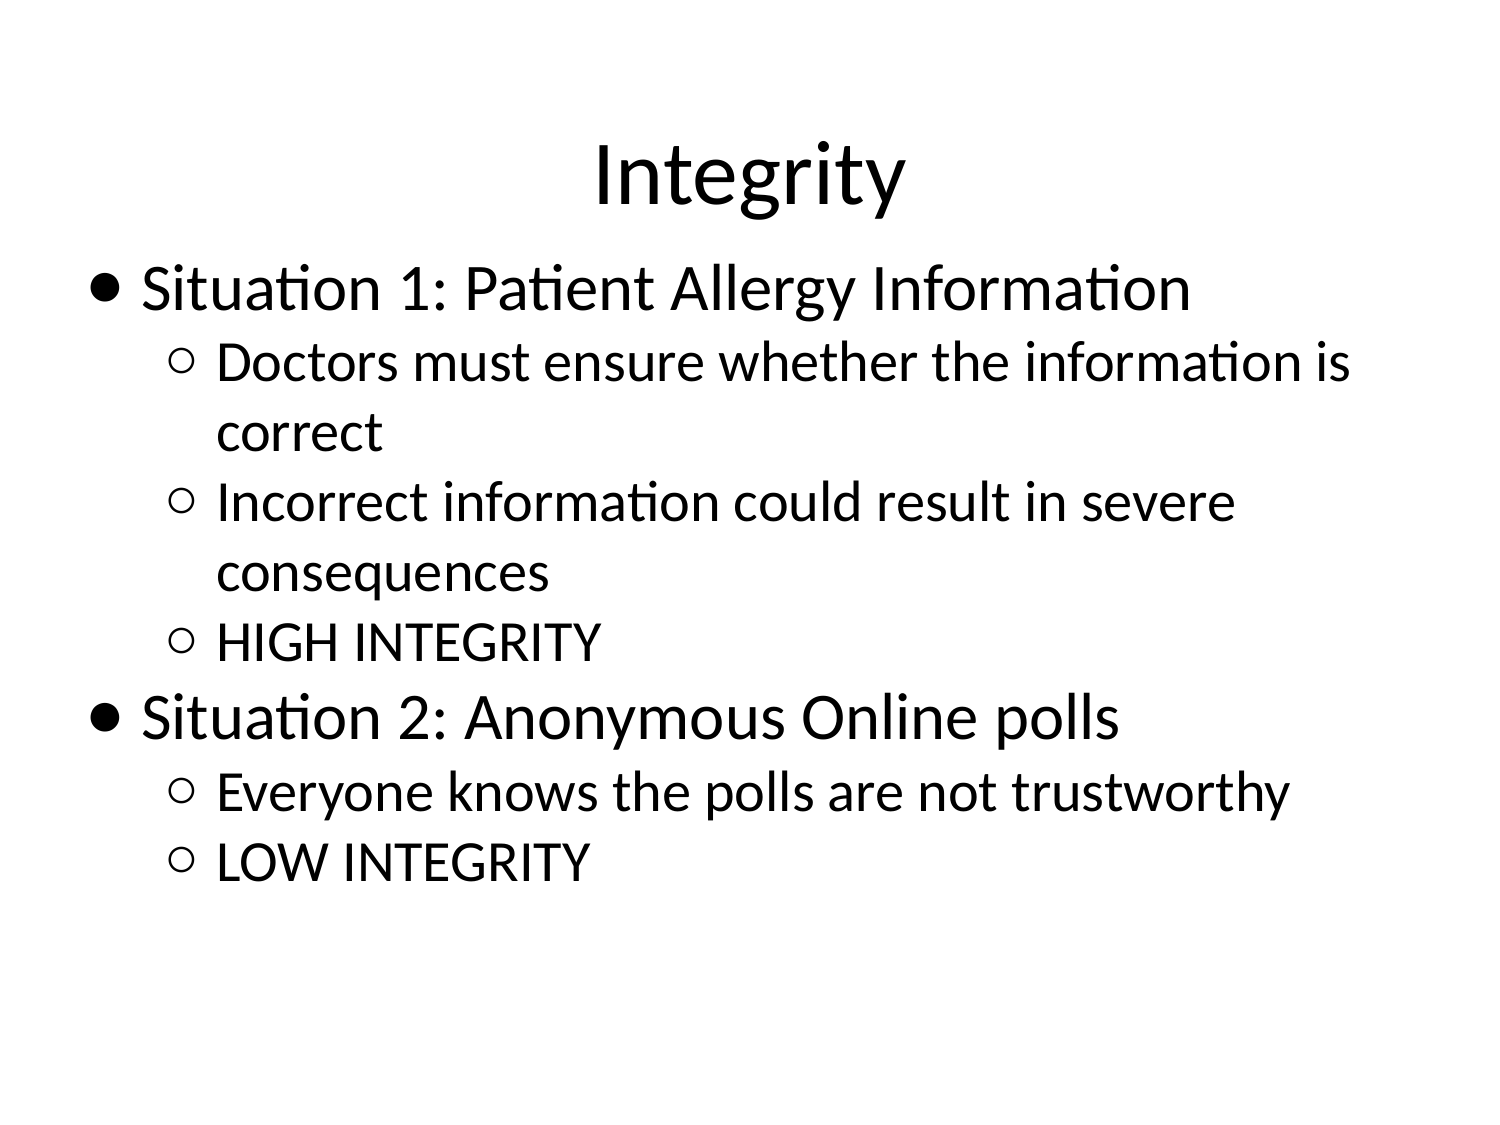

# Integrity
Situation 1: Patient Allergy Information
Doctors must ensure whether the information is correct
Incorrect information could result in severe consequences
HIGH INTEGRITY
Situation 2: Anonymous Online polls
Everyone knows the polls are not trustworthy
LOW INTEGRITY